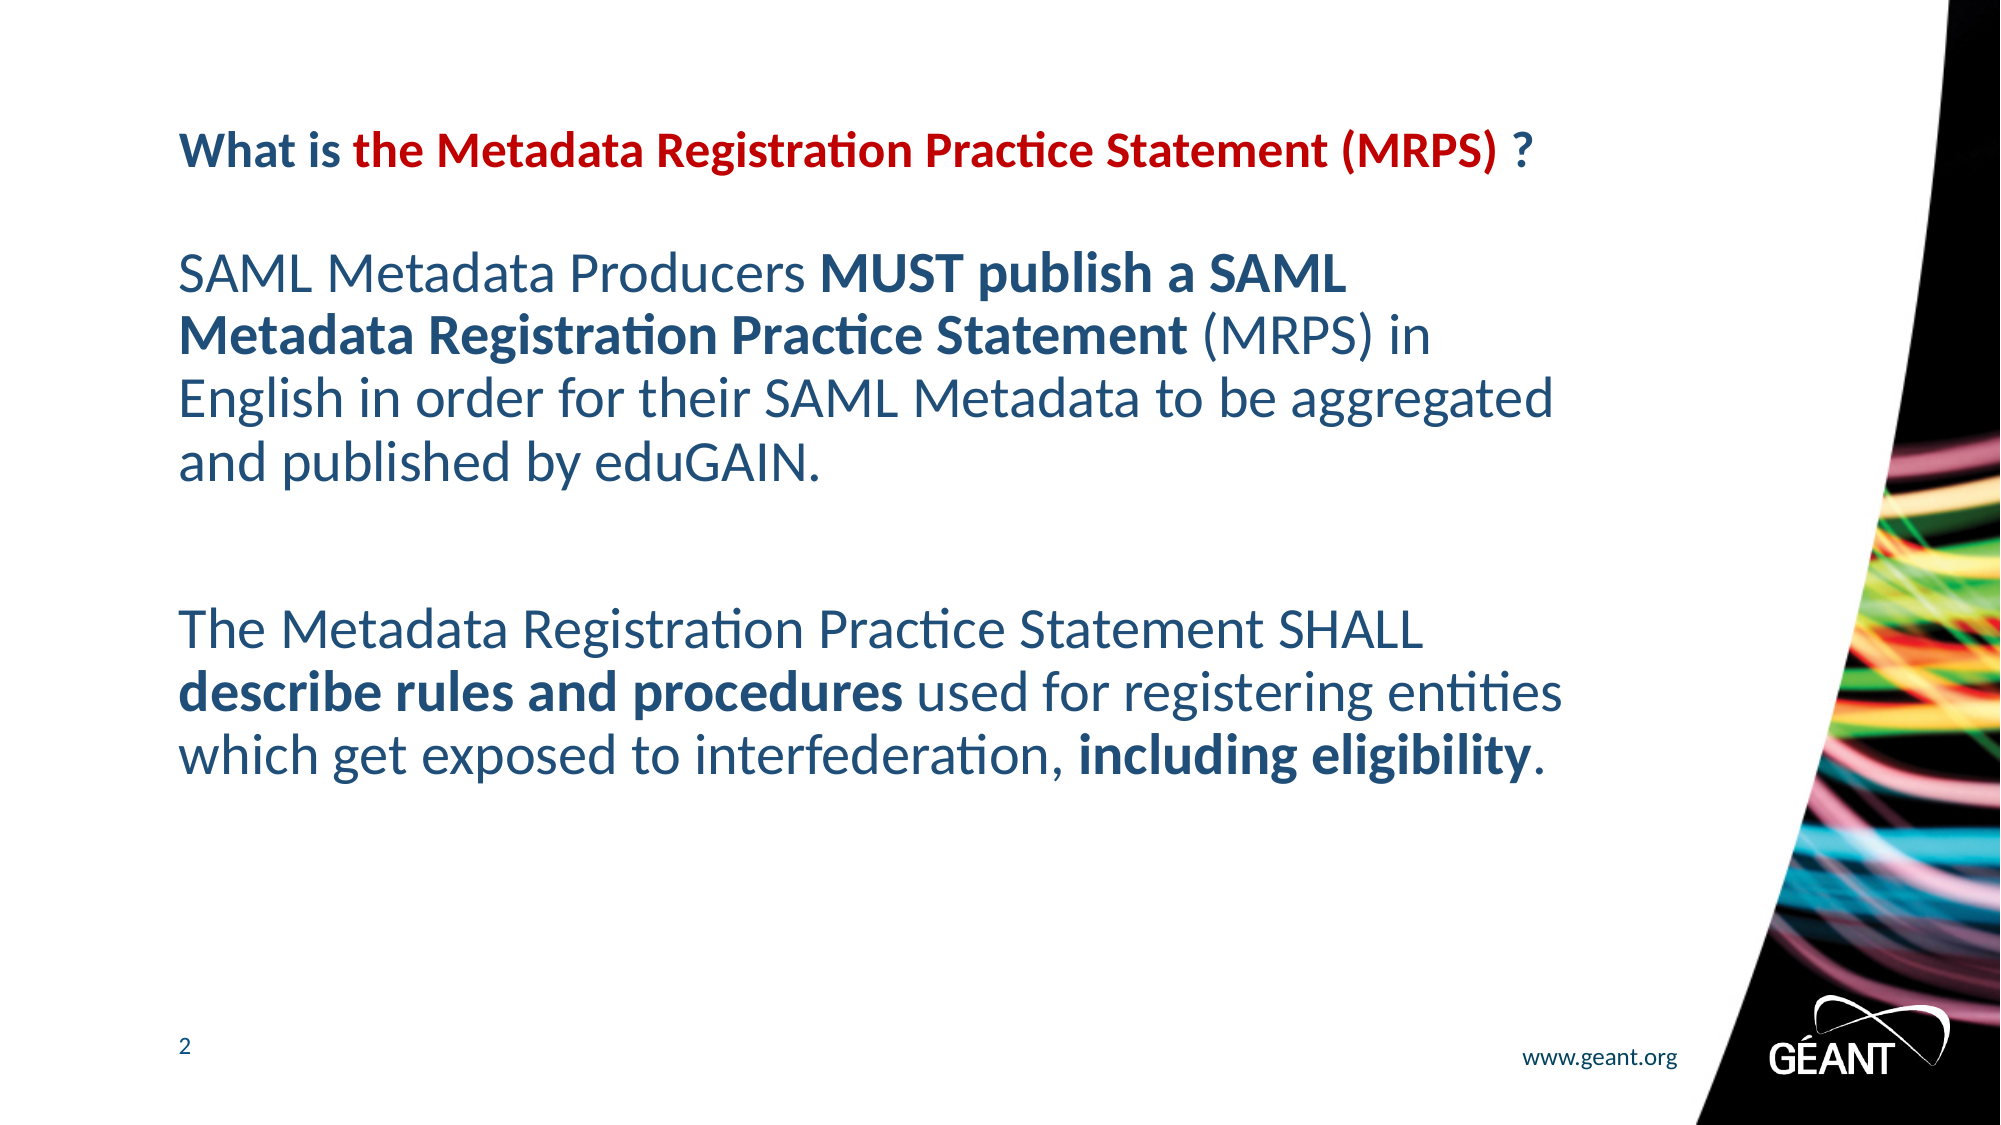

# What is the Metadata Registration Practice Statement (MRPS) ?
SAML Metadata Producers MUST publish a SAML Metadata Registration Practice Statement (MRPS) in English in order for their SAML Metadata to be aggregated and published by eduGAIN.

The Metadata Registration Practice Statement SHALL describe rules and procedures used for registering entities which get exposed to interfederation, including eligibility.